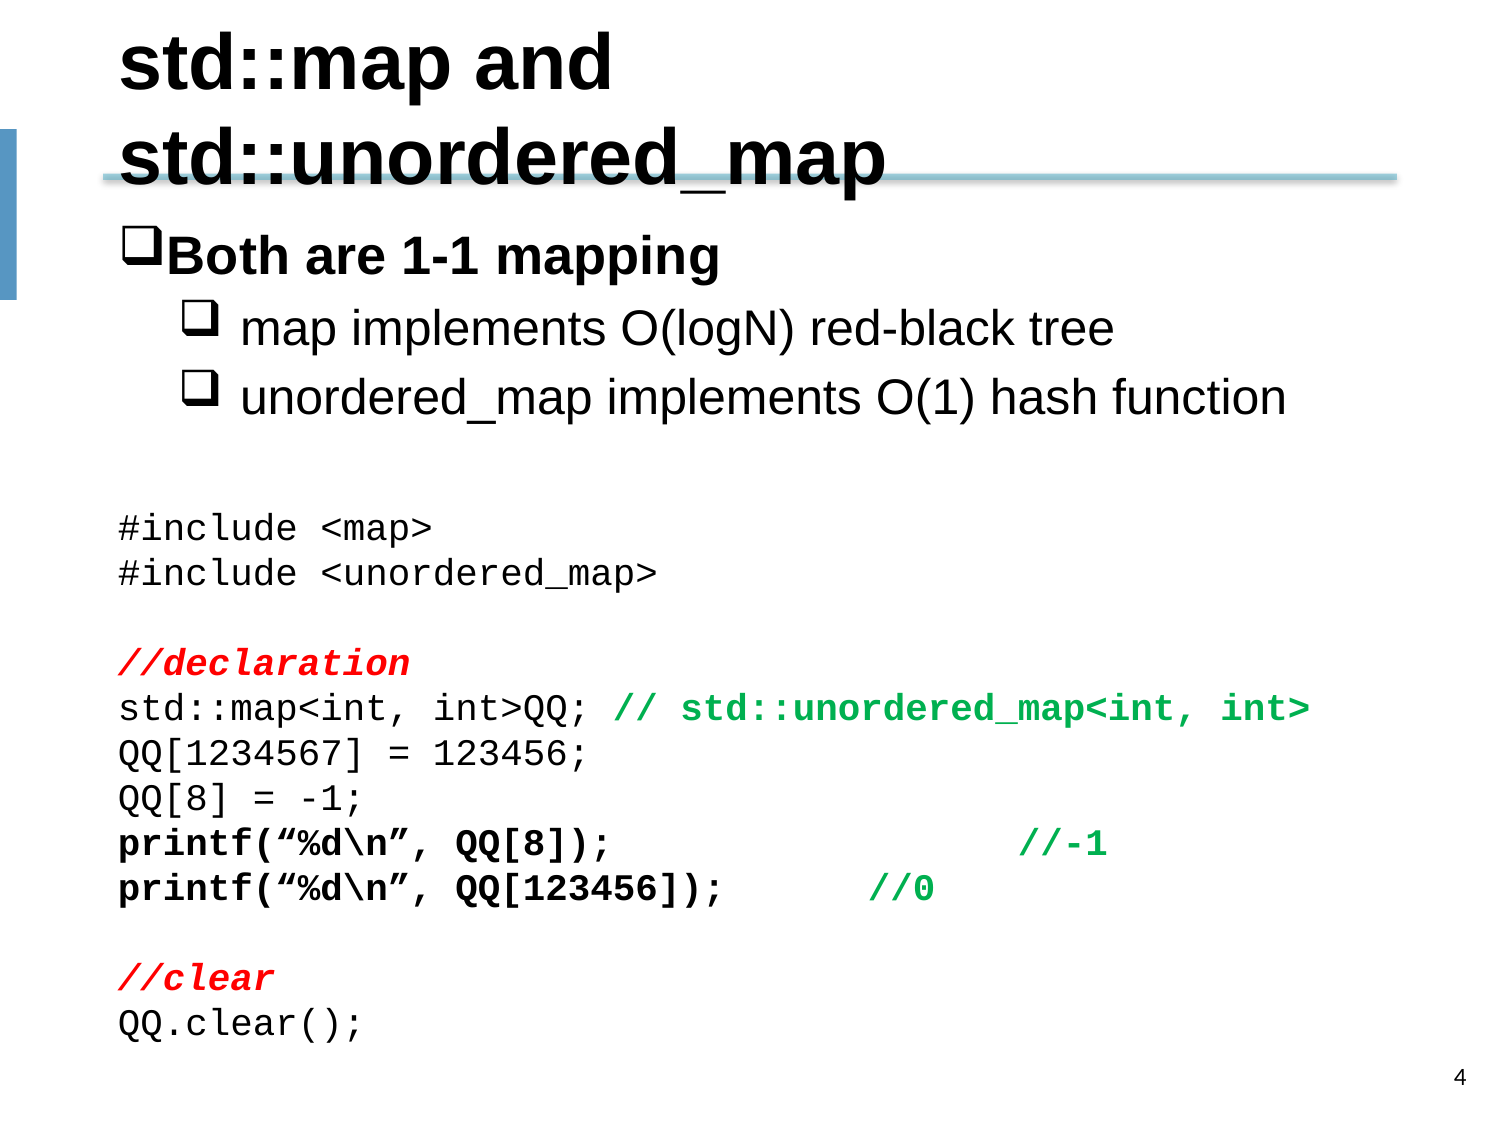

# std::map and std::unordered_map
Both are 1-1 mapping
map implements O(logN) red-black tree
unordered_map implements O(1) hash function
#include <map>
#include <unordered_map>

//declaration
std::map<int, int>QQ; // std::unordered_map<int, int>
QQ[1234567] = 123456;
QQ[8] = -1;
printf(“%d\n”, QQ[8]);			//-1
printf(“%d\n”, QQ[123456]);	//0

//clear
QQ.clear();
4